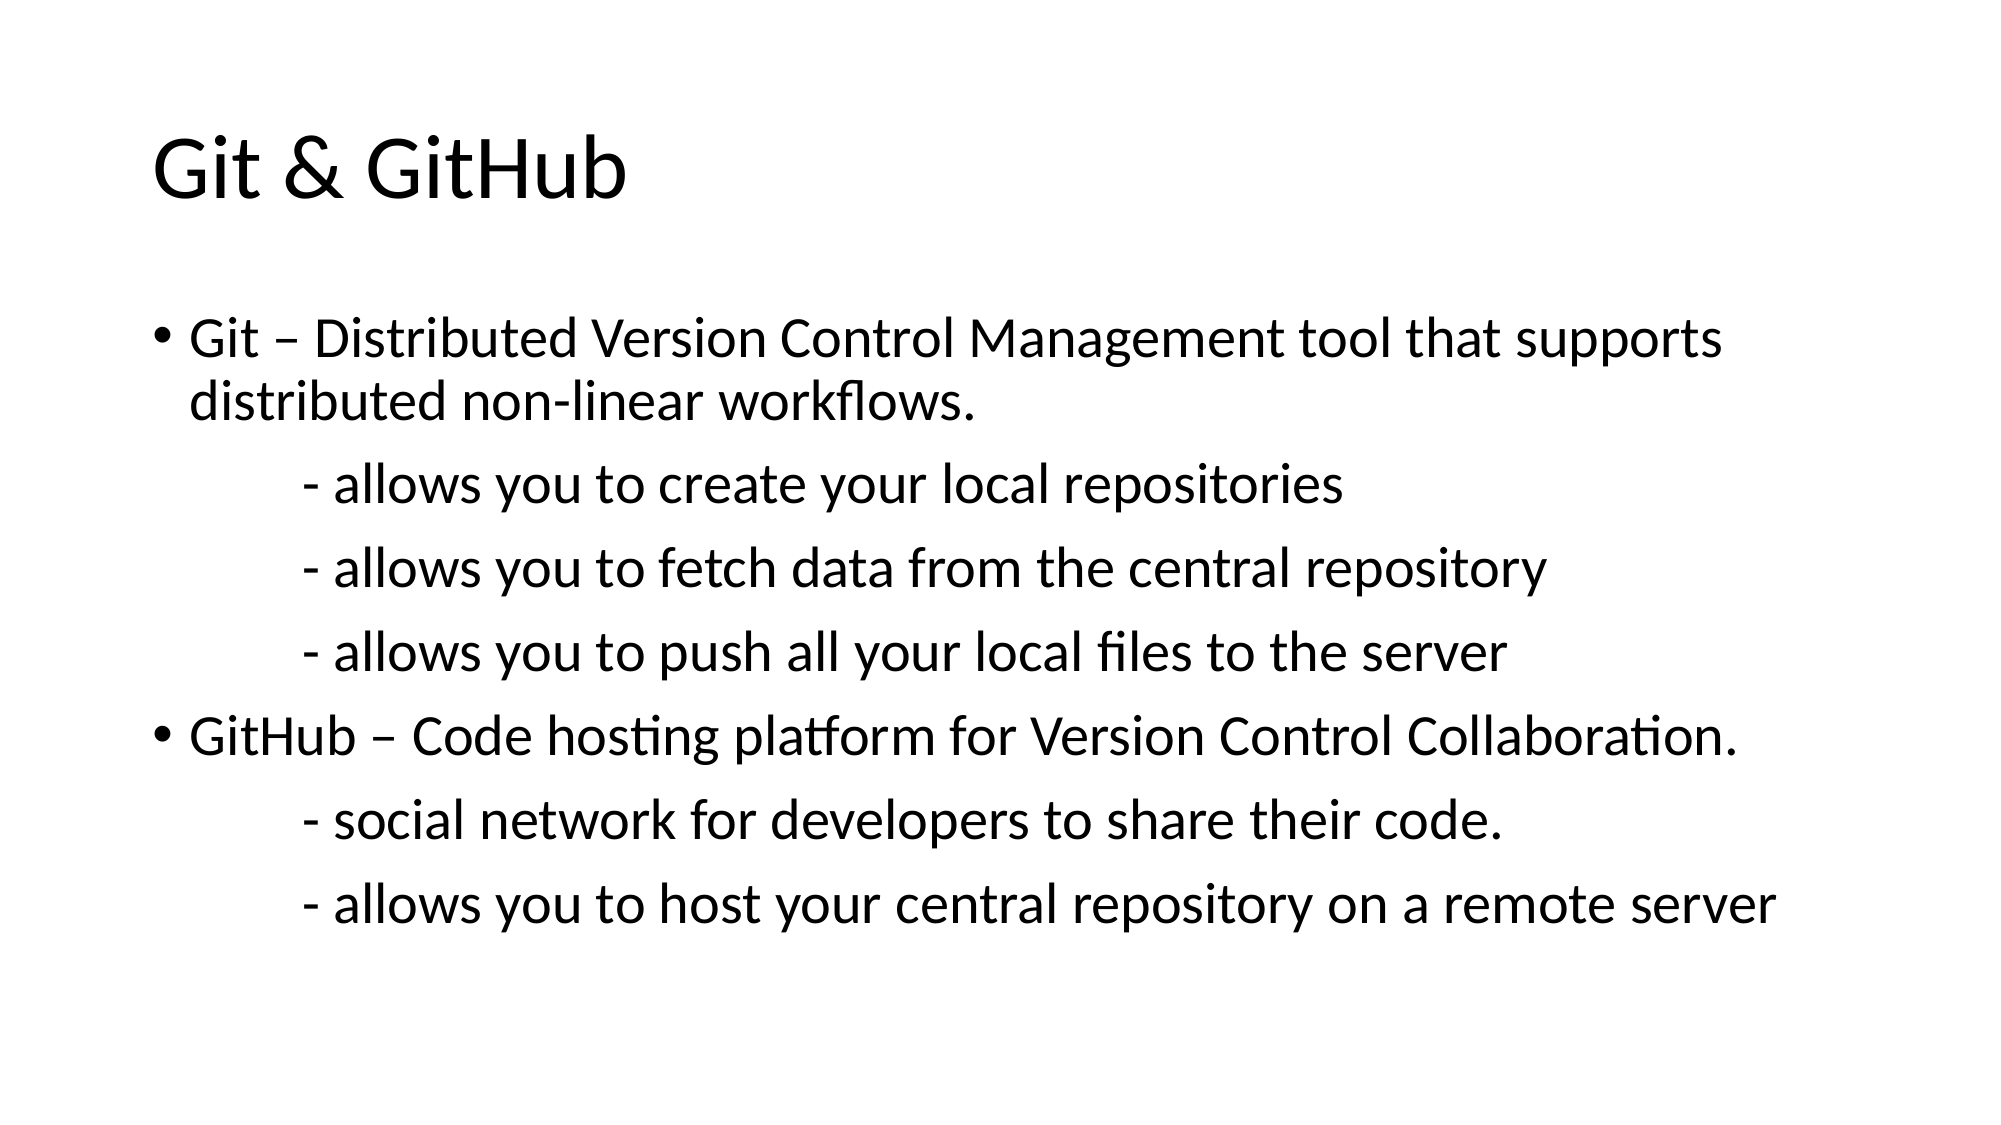

# Git & GitHub
Git – Distributed Version Control Management tool that supports 	distributed non-linear workflows.
	- allows you to create your local repositories
	- allows you to fetch data from the central repository
	- allows you to push all your local files to the server
GitHub – Code hosting platform for Version Control Collaboration.
	- social network for developers to share their code.
	- allows you to host your central repository on a remote server